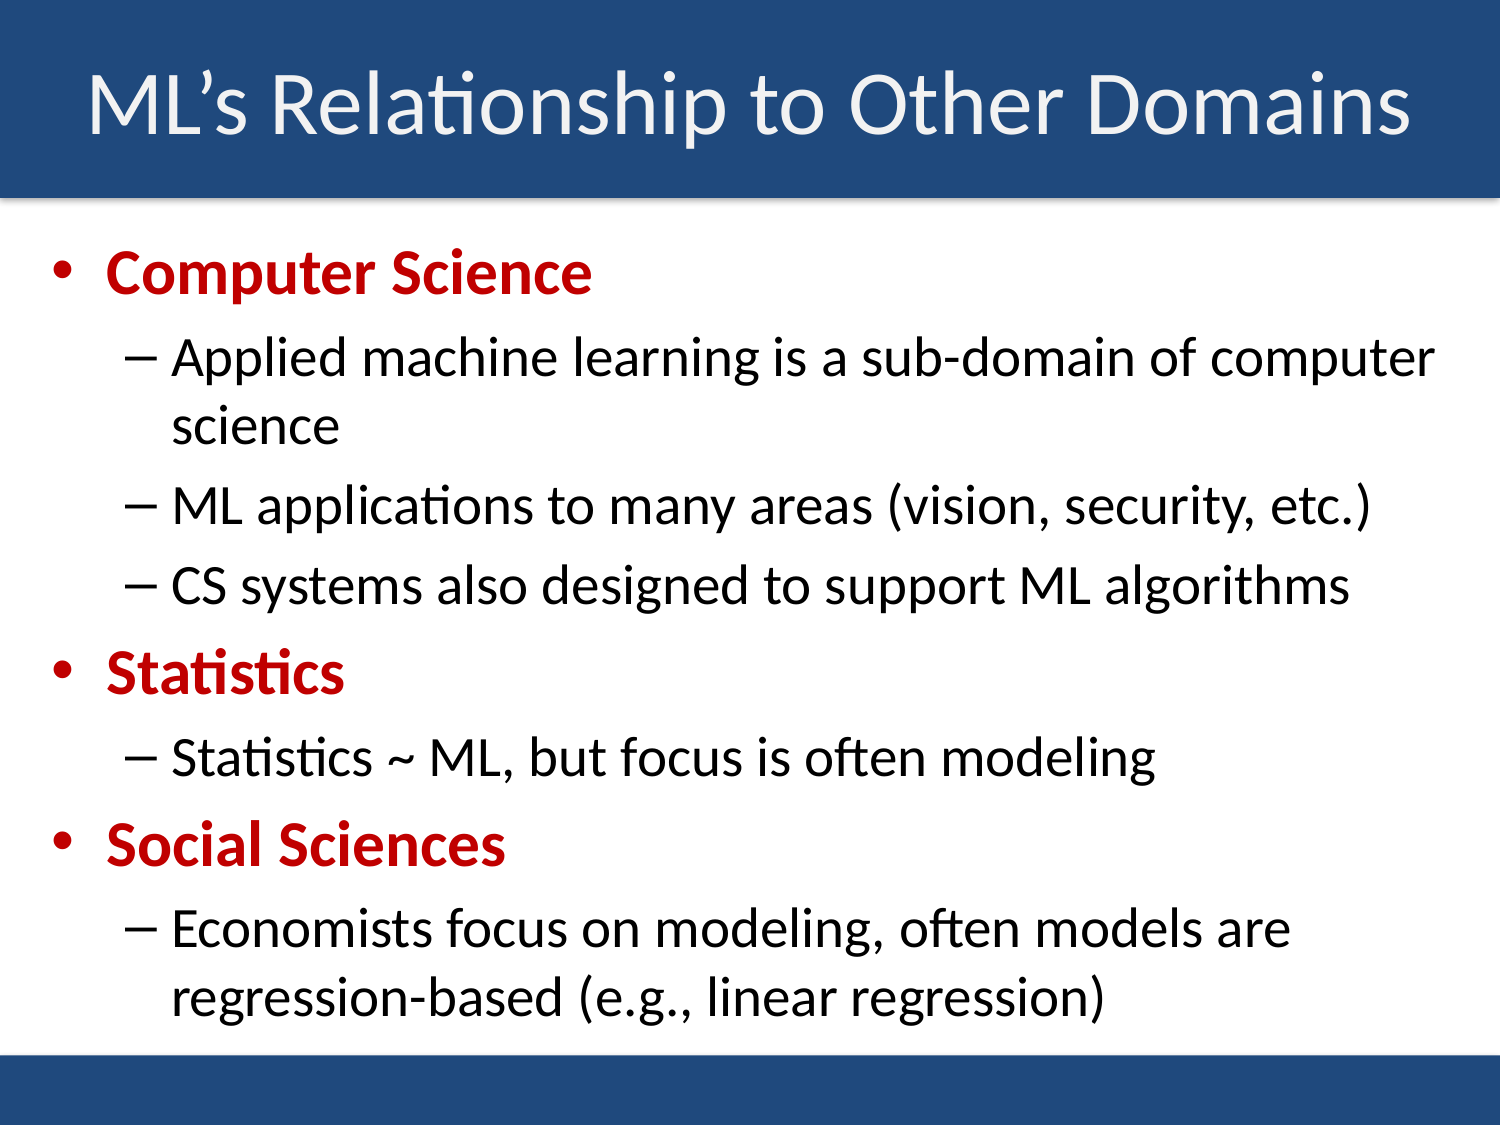

# ML’s Relationship to Other Domains
Computer Science
Applied machine learning is a sub-domain of computer science
ML applications to many areas (vision, security, etc.)
CS systems also designed to support ML algorithms
Statistics
Statistics ~ ML, but focus is often modeling
Social Sciences
Economists focus on modeling, often models are regression-based (e.g., linear regression)